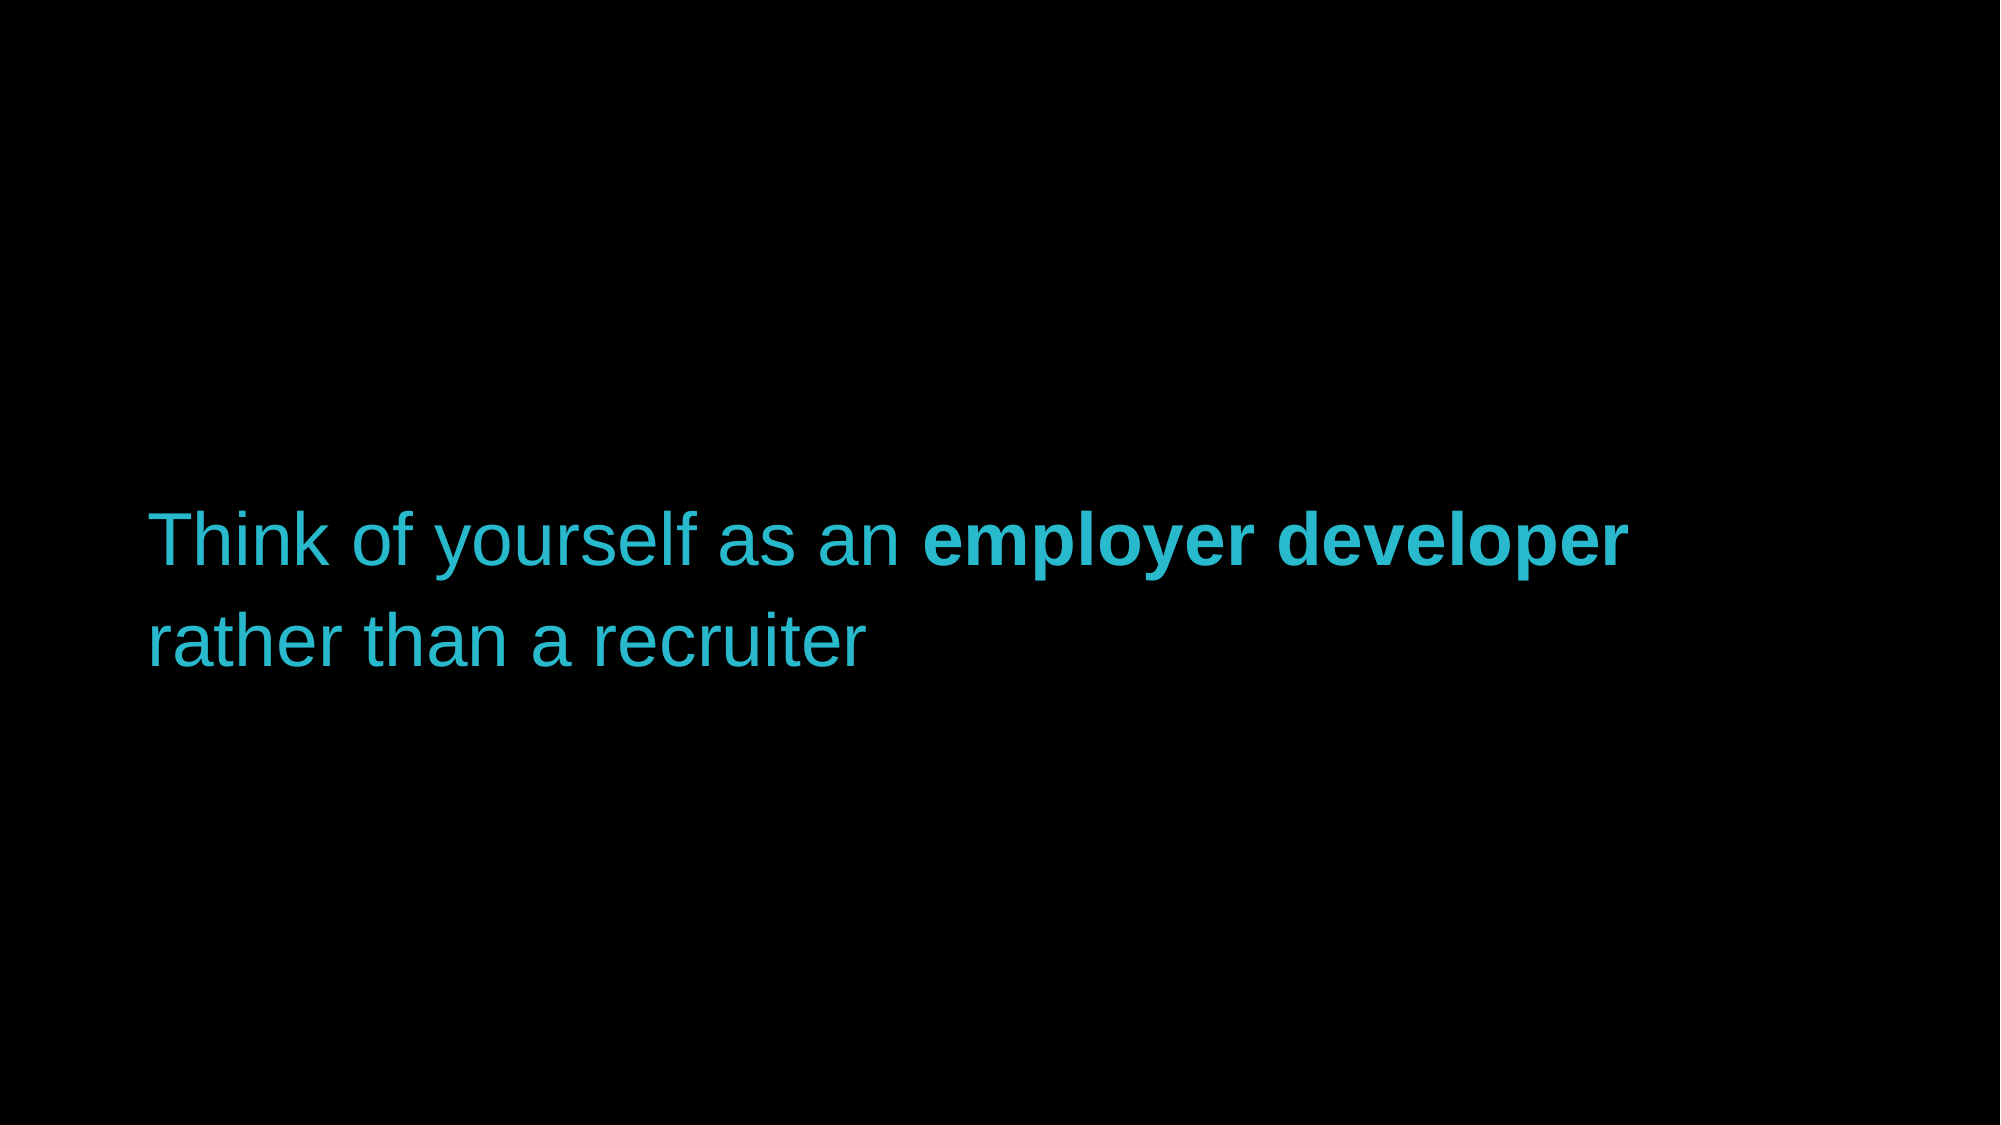

Think of yourself as an employer developer rather than a recruiter